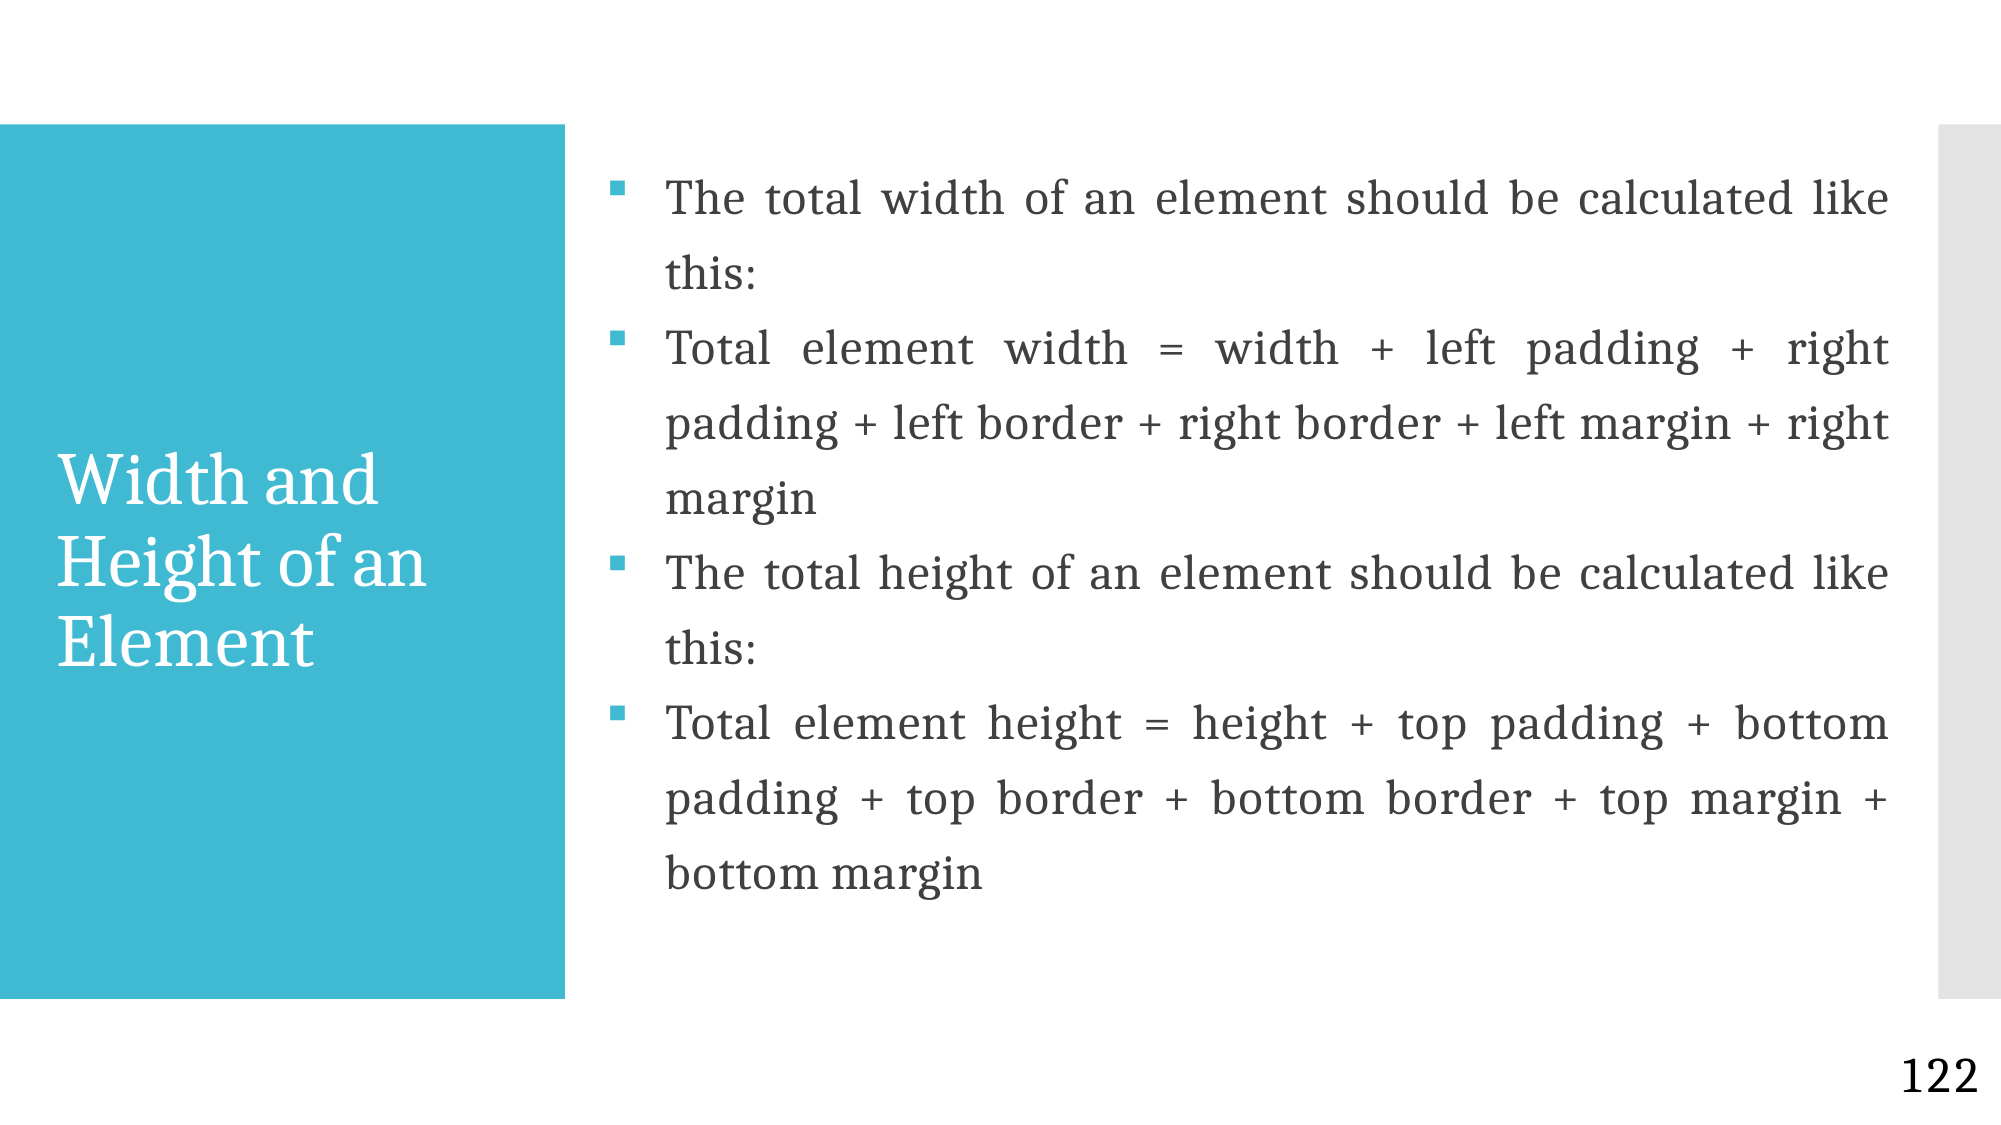

The total width of an element should be calculated like this:
Total element width = width + left padding + right padding + left border + right border + left margin + right margin
The total height of an element should be calculated like this:
Total element height = height + top padding + bottom padding + top border + bottom border + top margin + bottom margin

# Width and Height of an Element
122